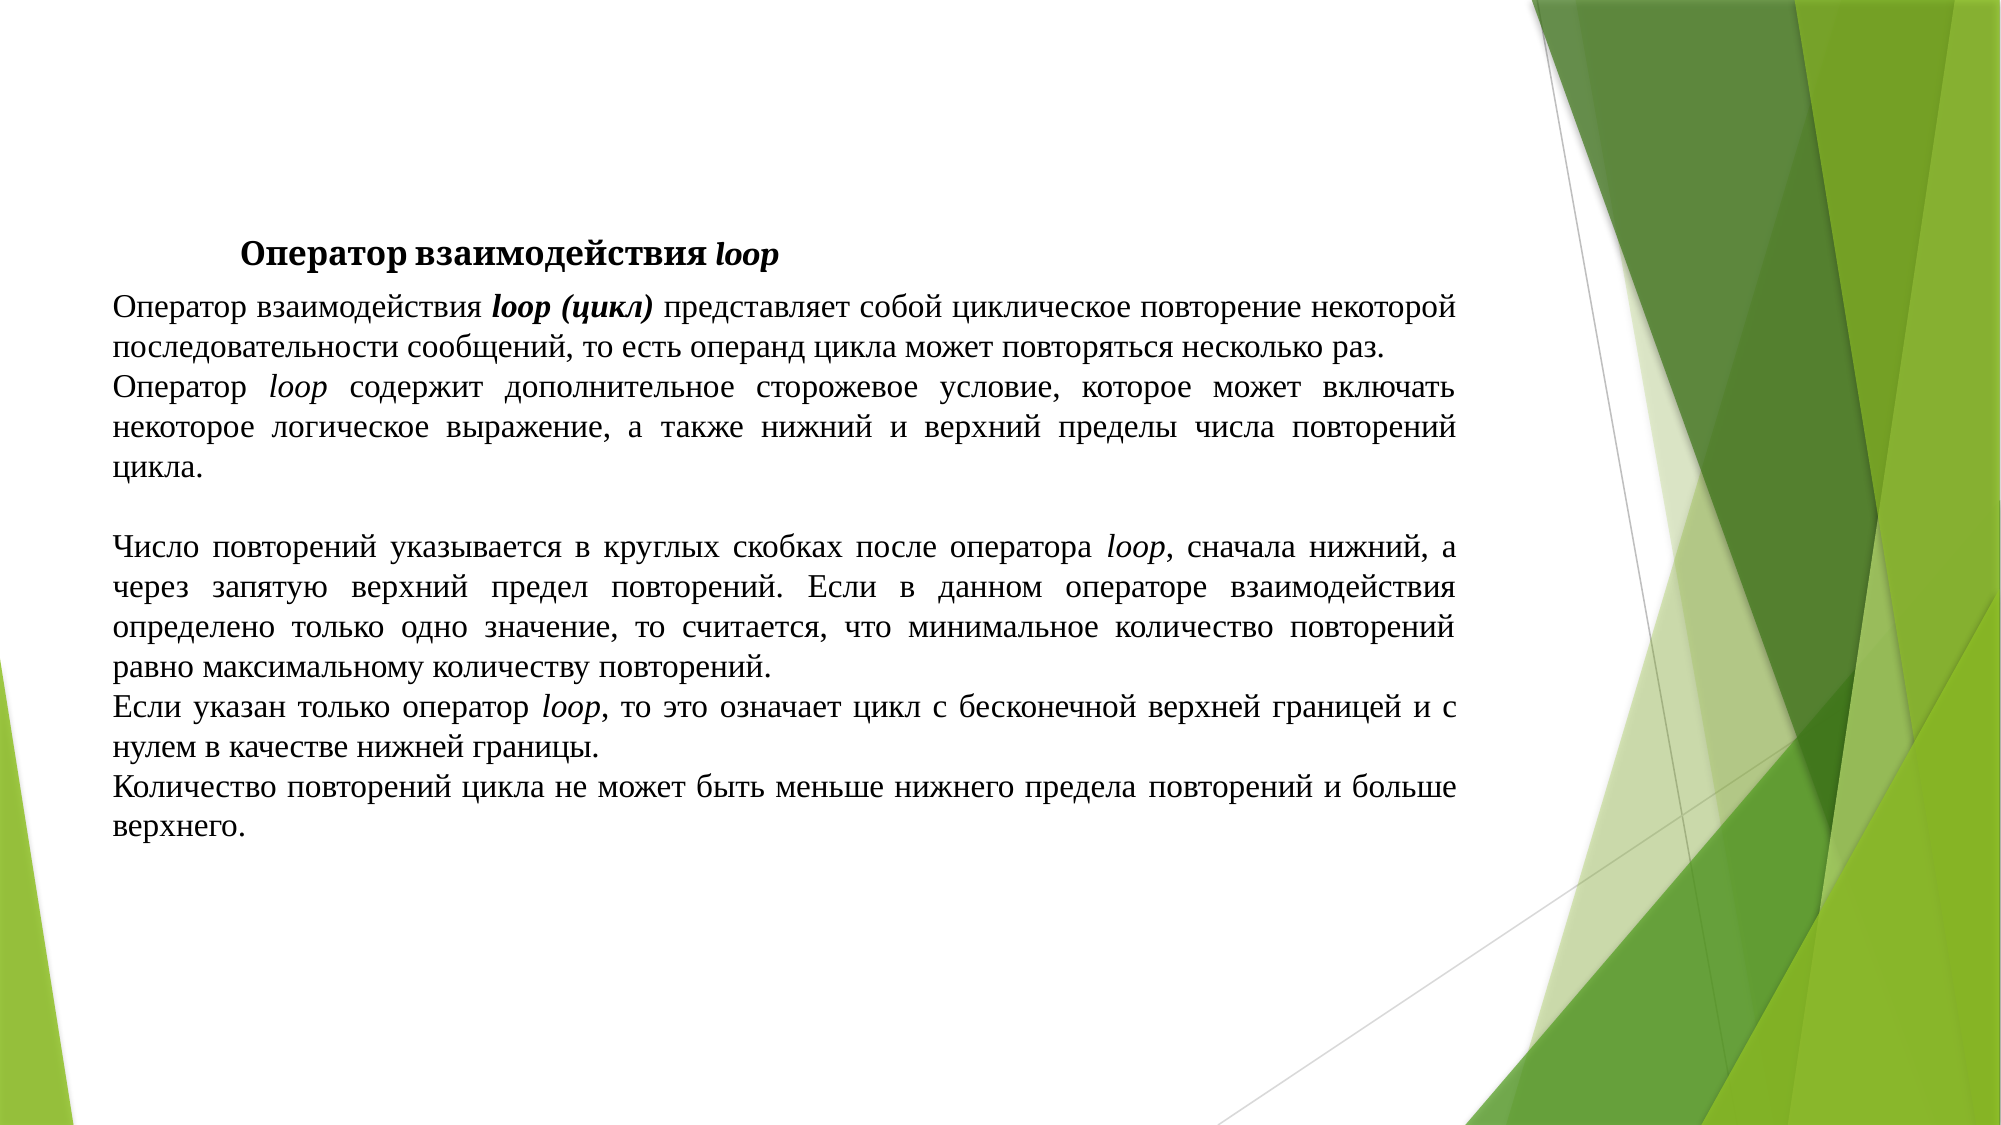

Оператор взаимодействия loop
Оператор взаимодействия loop (цикл) представляет собой циклическое повторение некоторой последовательности сообщений, то есть операнд цикла может повторяться несколько раз.
Оператор loop содержит дополнительное сторожевое условие, которое может включать некоторое логическое выражение, а также нижний и верхний пределы числа повторений цикла.

Число повторений указывается в круглых скобках после оператора loop, сначала нижний, а через запятую верхний предел повторений. Если в данном операторе взаимодействия определено только одно значение, то считается, что минимальное количество повторений равно максимальному количеству повторений.
Если указан только оператор loop, то это означает цикл с бесконечной верхней границей и с нулем в качестве нижней границы.
Количество повторений цикла не может быть меньше нижнего предела повторений и больше верхнего.